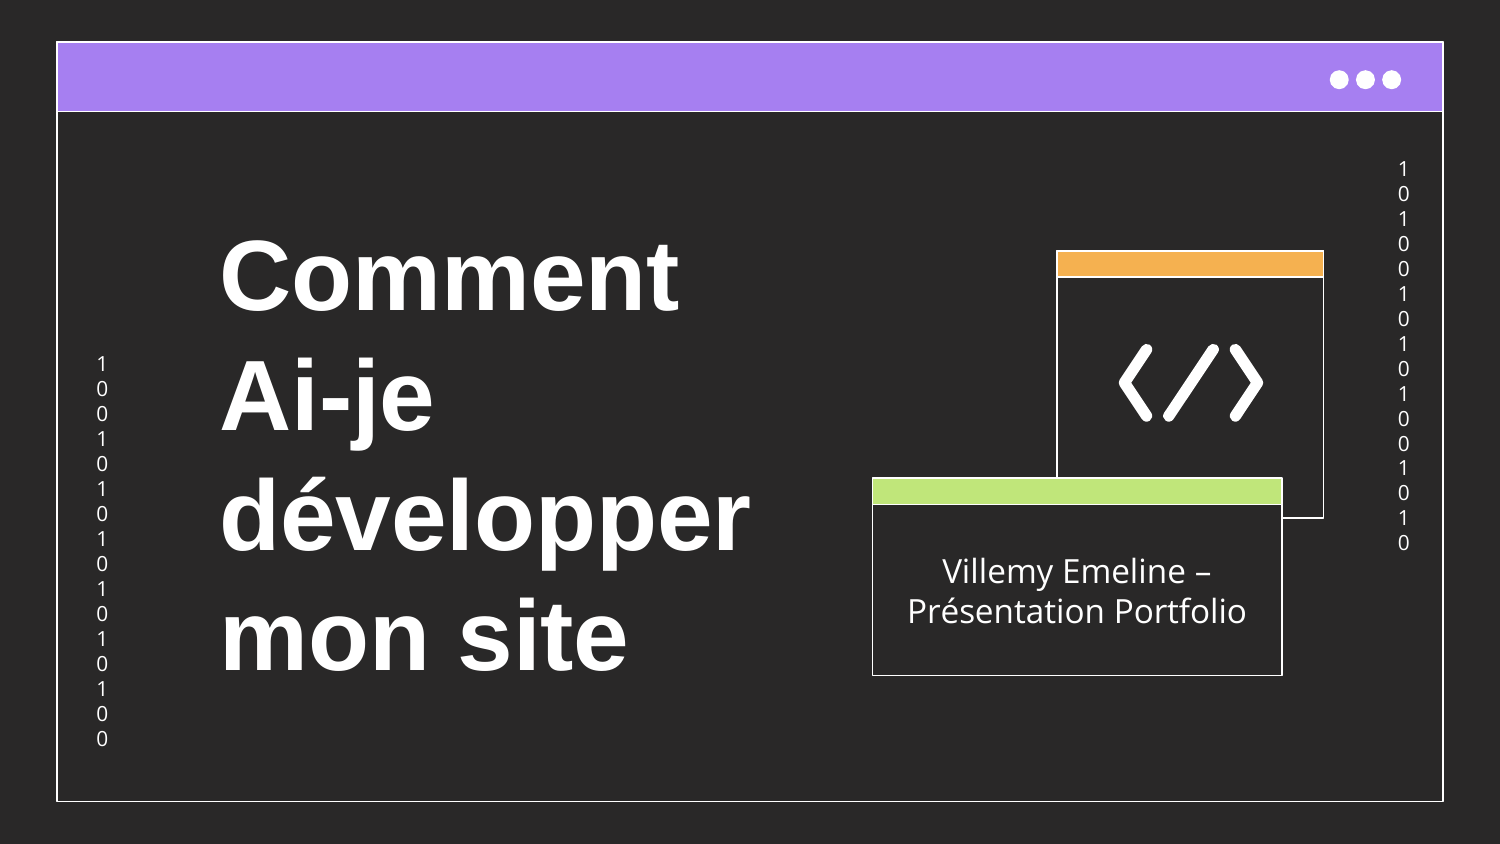

# Comment Ai-je développer mon site

Villemy Emeline – Présentation Portfolio